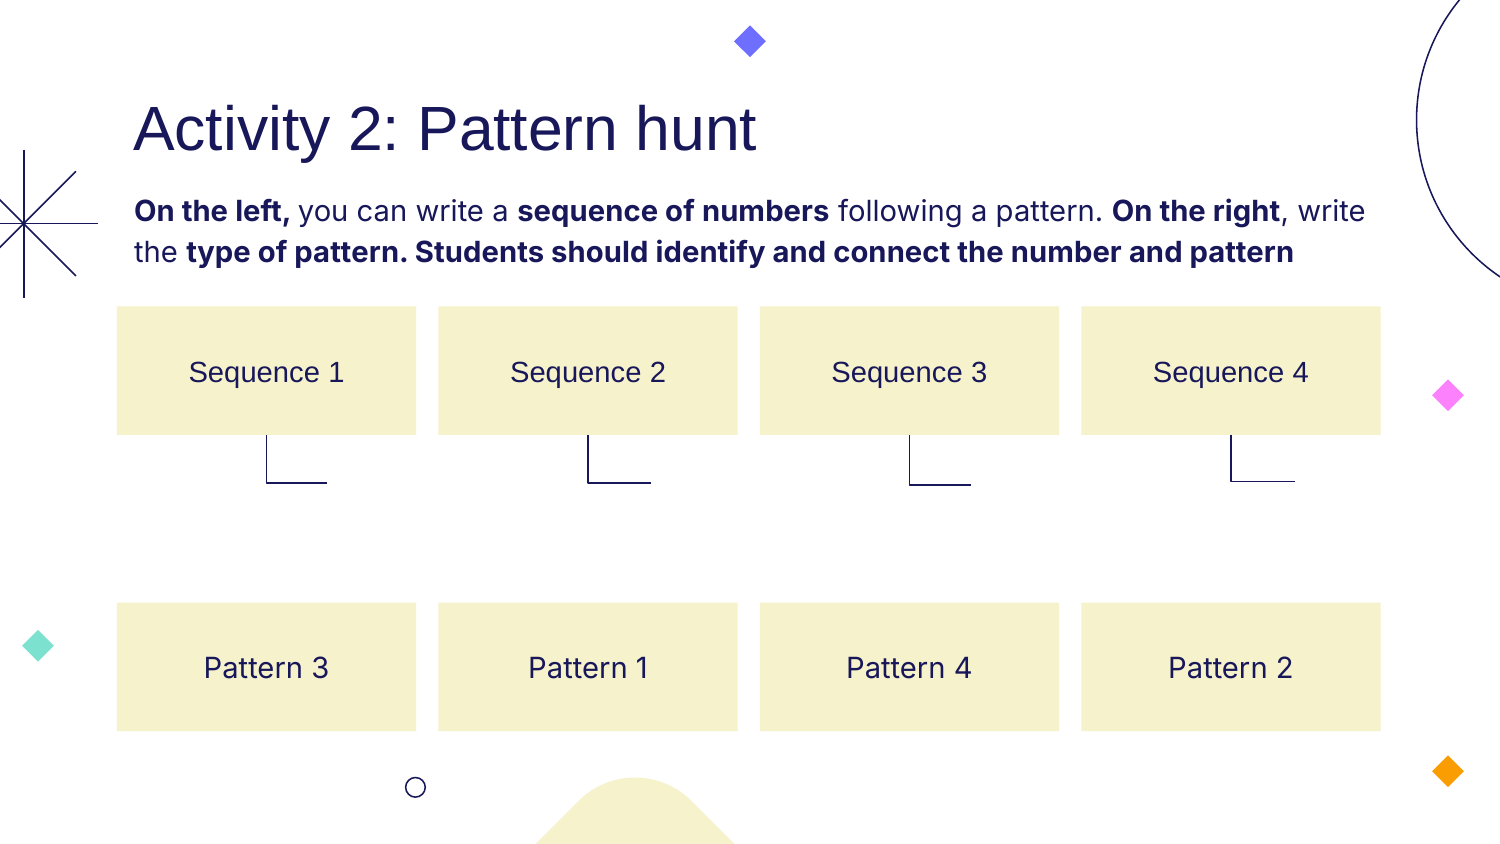

# Activity 2: Pattern hunt
On the left, you can write a sequence of numbers following a pattern. On the right, write the type of pattern. Students should identify and connect the number and pattern
Sequence 1
Sequence 2
Sequence 3
Sequence 4
Pattern 3
Pattern 1
Pattern 4
Pattern 2